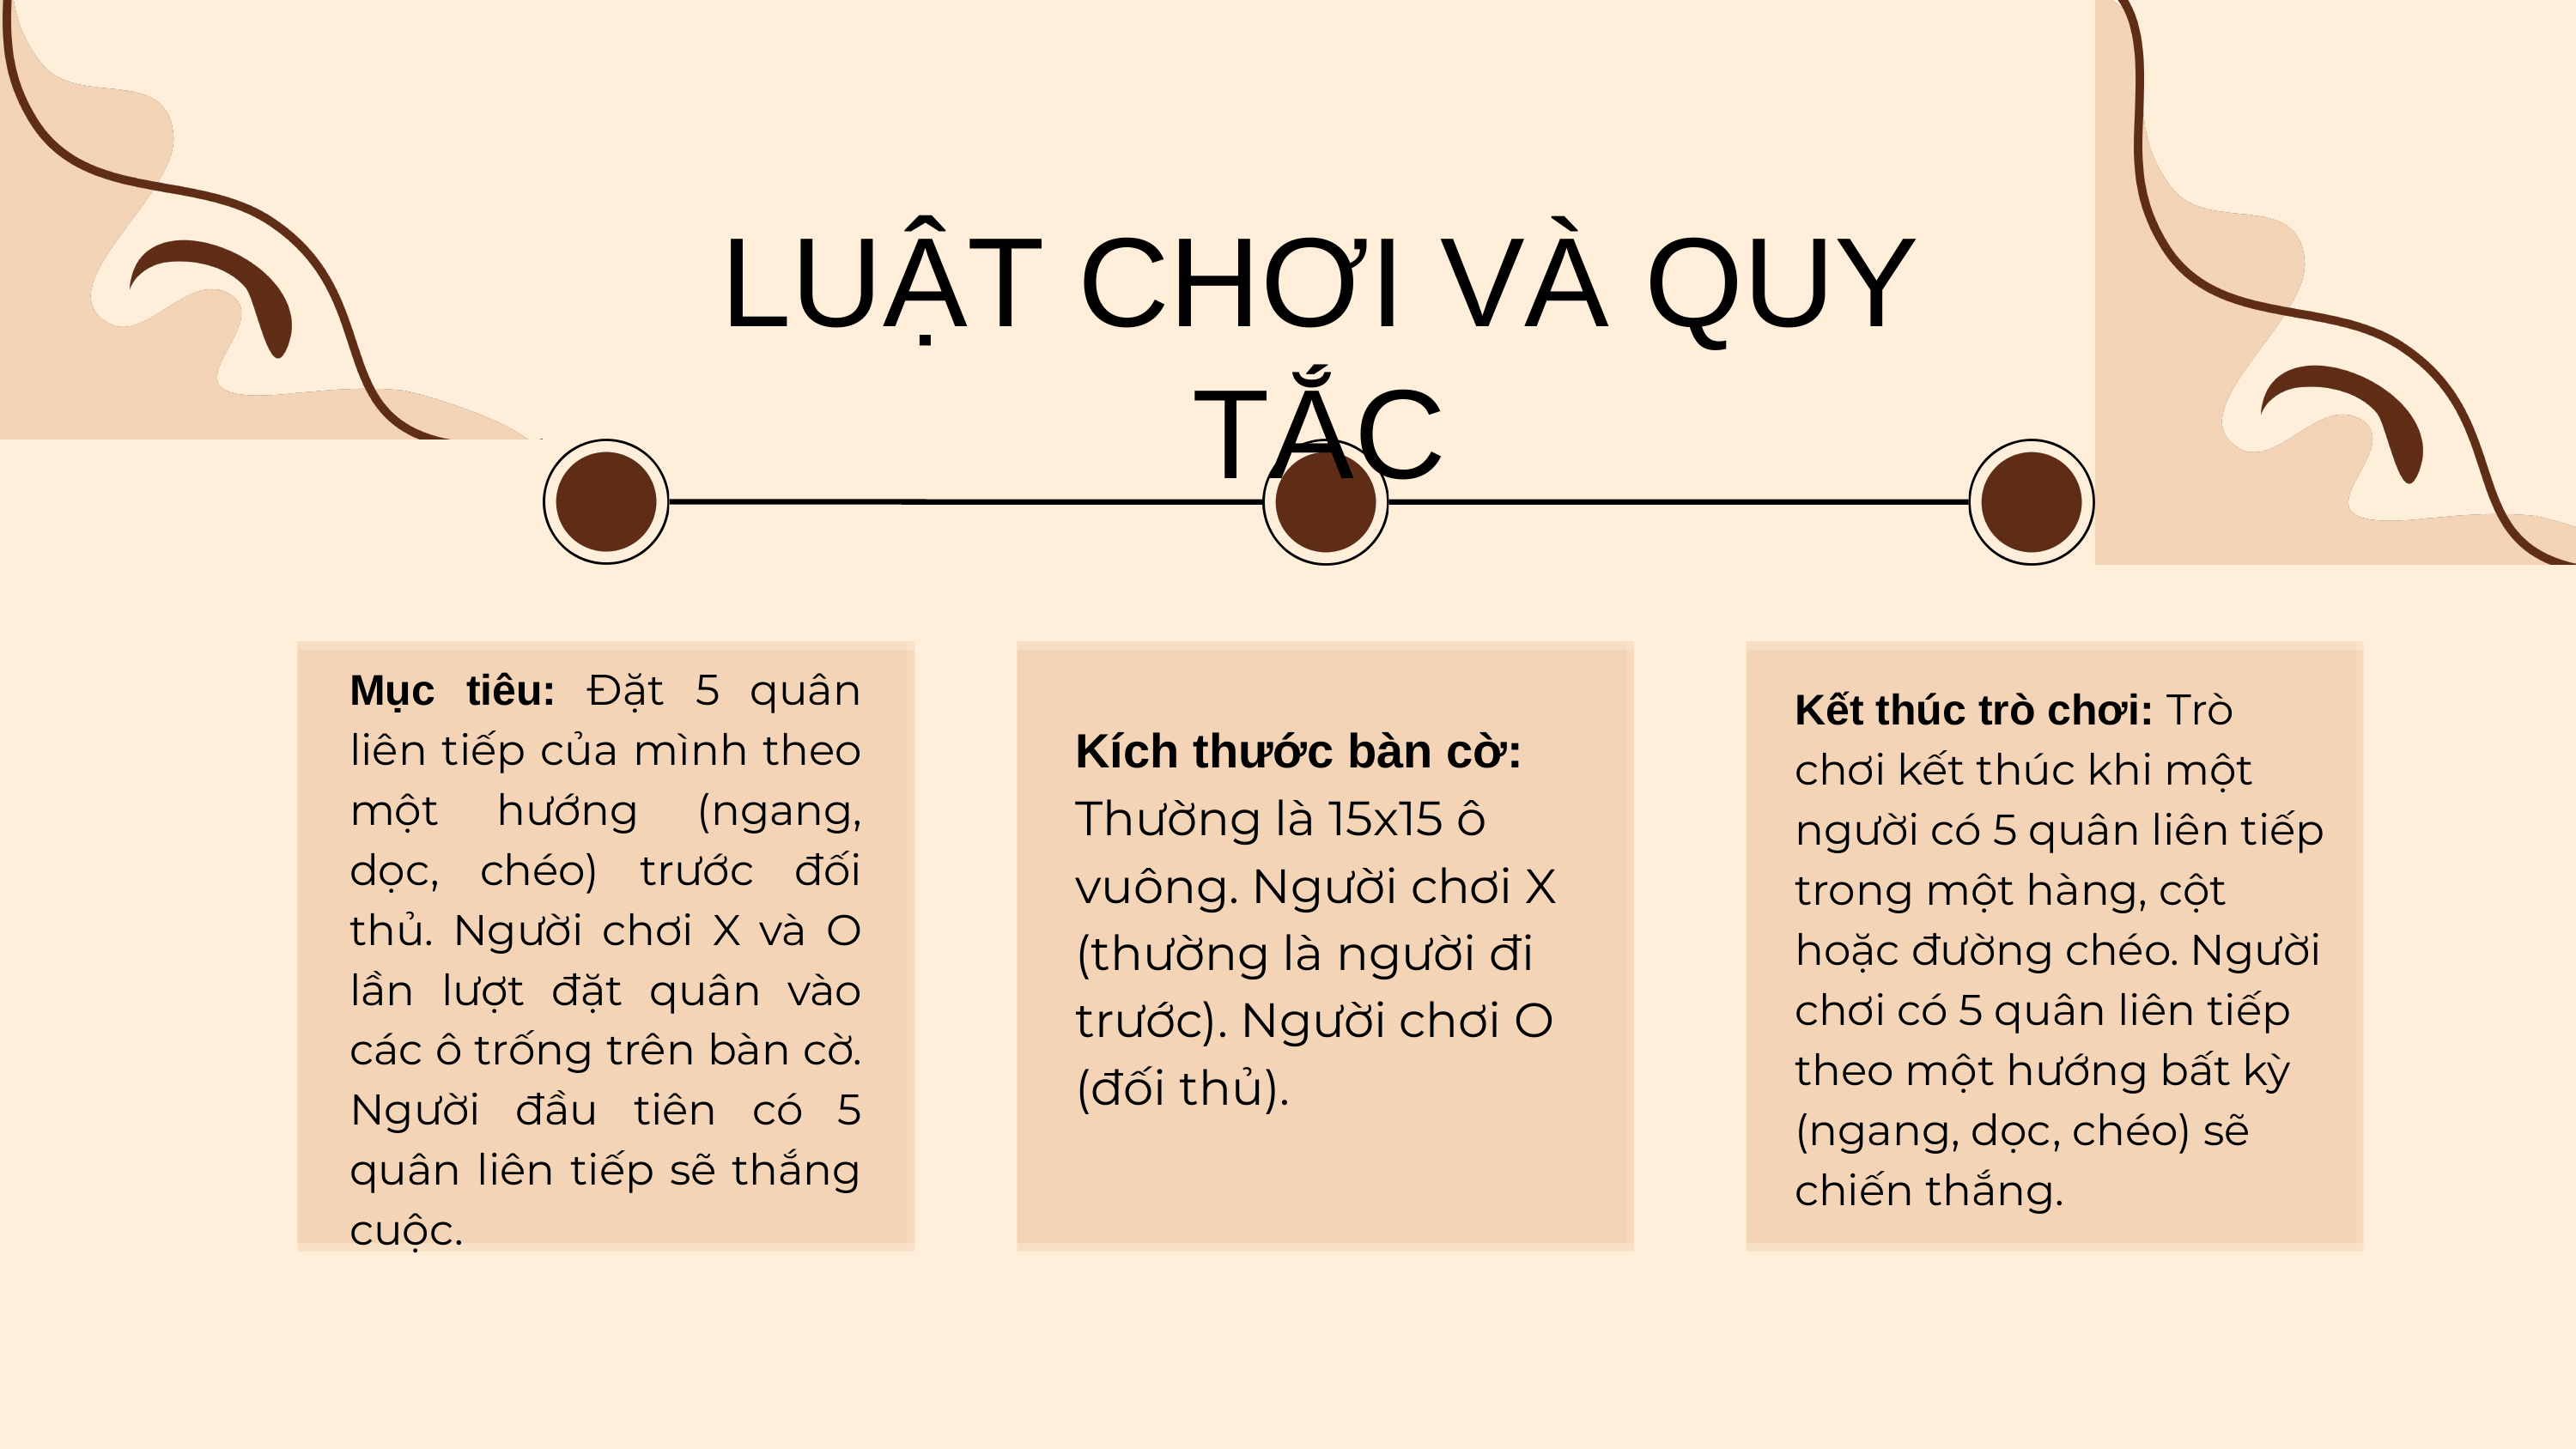

LUẬT CHƠI VÀ QUY TẮC

Mục tiêu: Đặt 5 quân liên tiếp của mình theo một hướng (ngang, dọc, chéo) trước đối thủ. Người chơi X và O lần lượt đặt quân vào các ô trống trên bàn cờ. Người đầu tiên có 5 quân liên tiếp sẽ thắng cuộc.
Kết thúc trò chơi: Trò chơi kết thúc khi một người có 5 quân liên tiếp trong một hàng, cột hoặc đường chéo. Người chơi có 5 quân liên tiếp theo một hướng bất kỳ (ngang, dọc, chéo) sẽ chiến thắng.

Kích thước bàn cờ:  Thường là 15x15 ô vuông. Người chơi X (thường là người đi trước). Người chơi O (đối thủ).